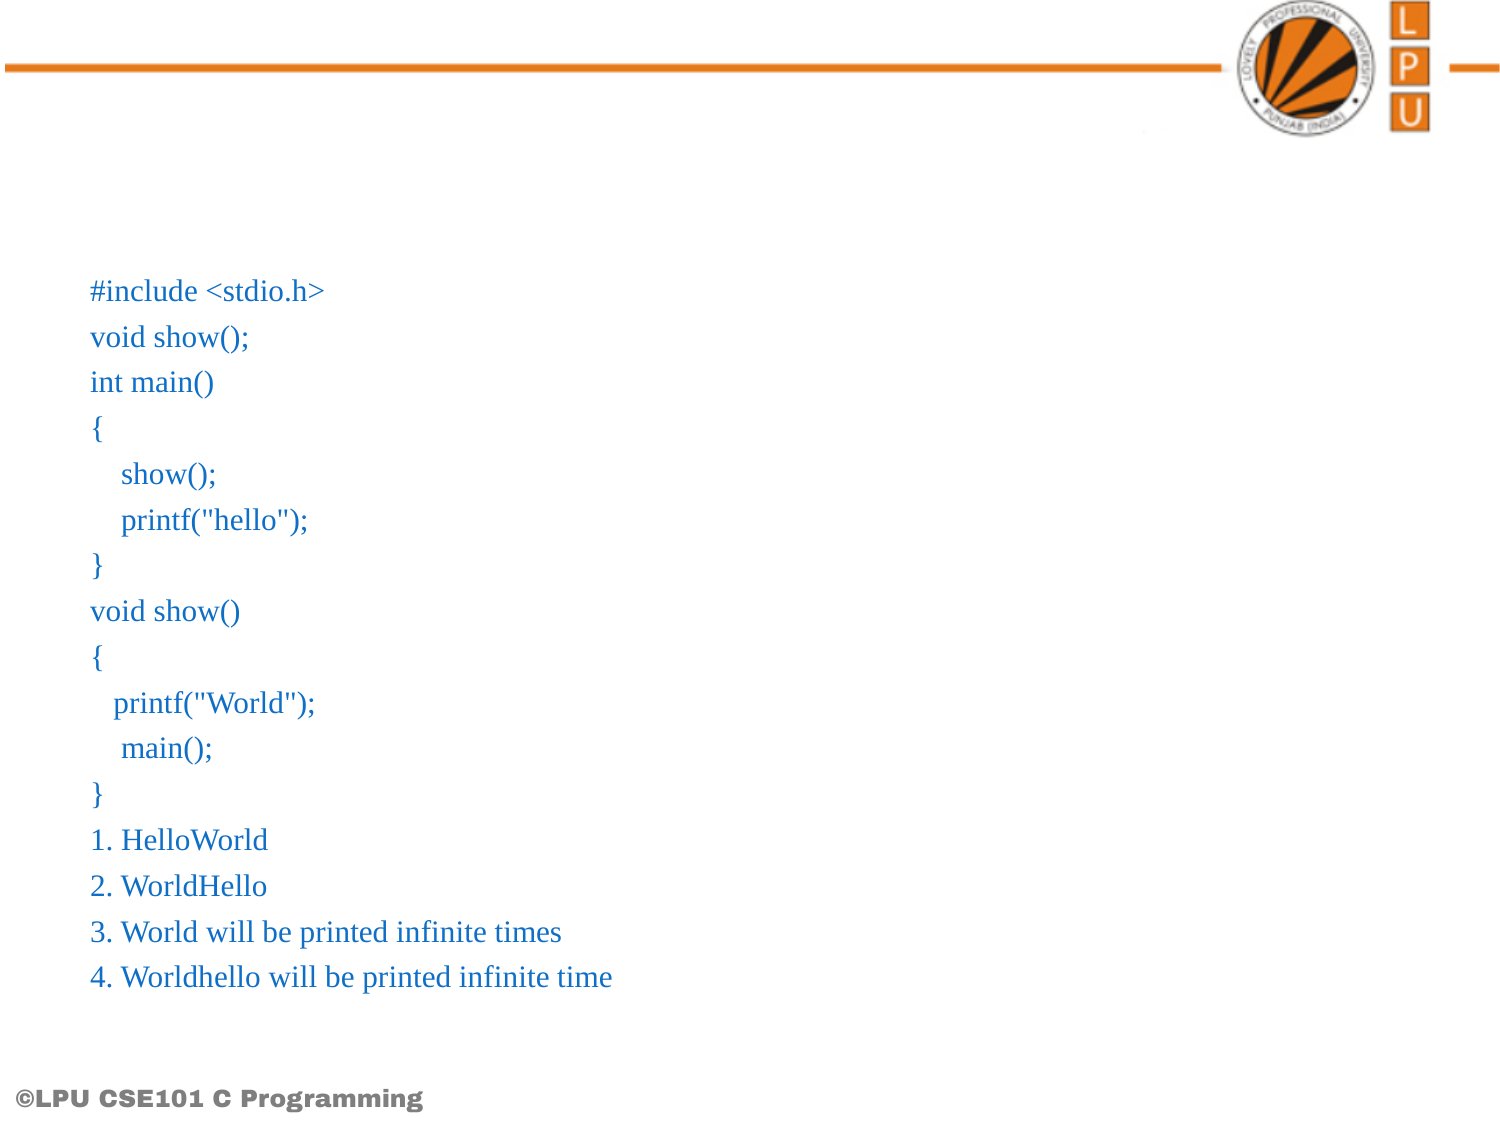

#
#include <stdio.h>
void show();
int main()
{
    show();
    printf("hello");
}
void show()
{
   printf("World");
    main();
}
1. HelloWorld
2. WorldHello
3. World will be printed infinite times
4. Worldhello will be printed infinite time